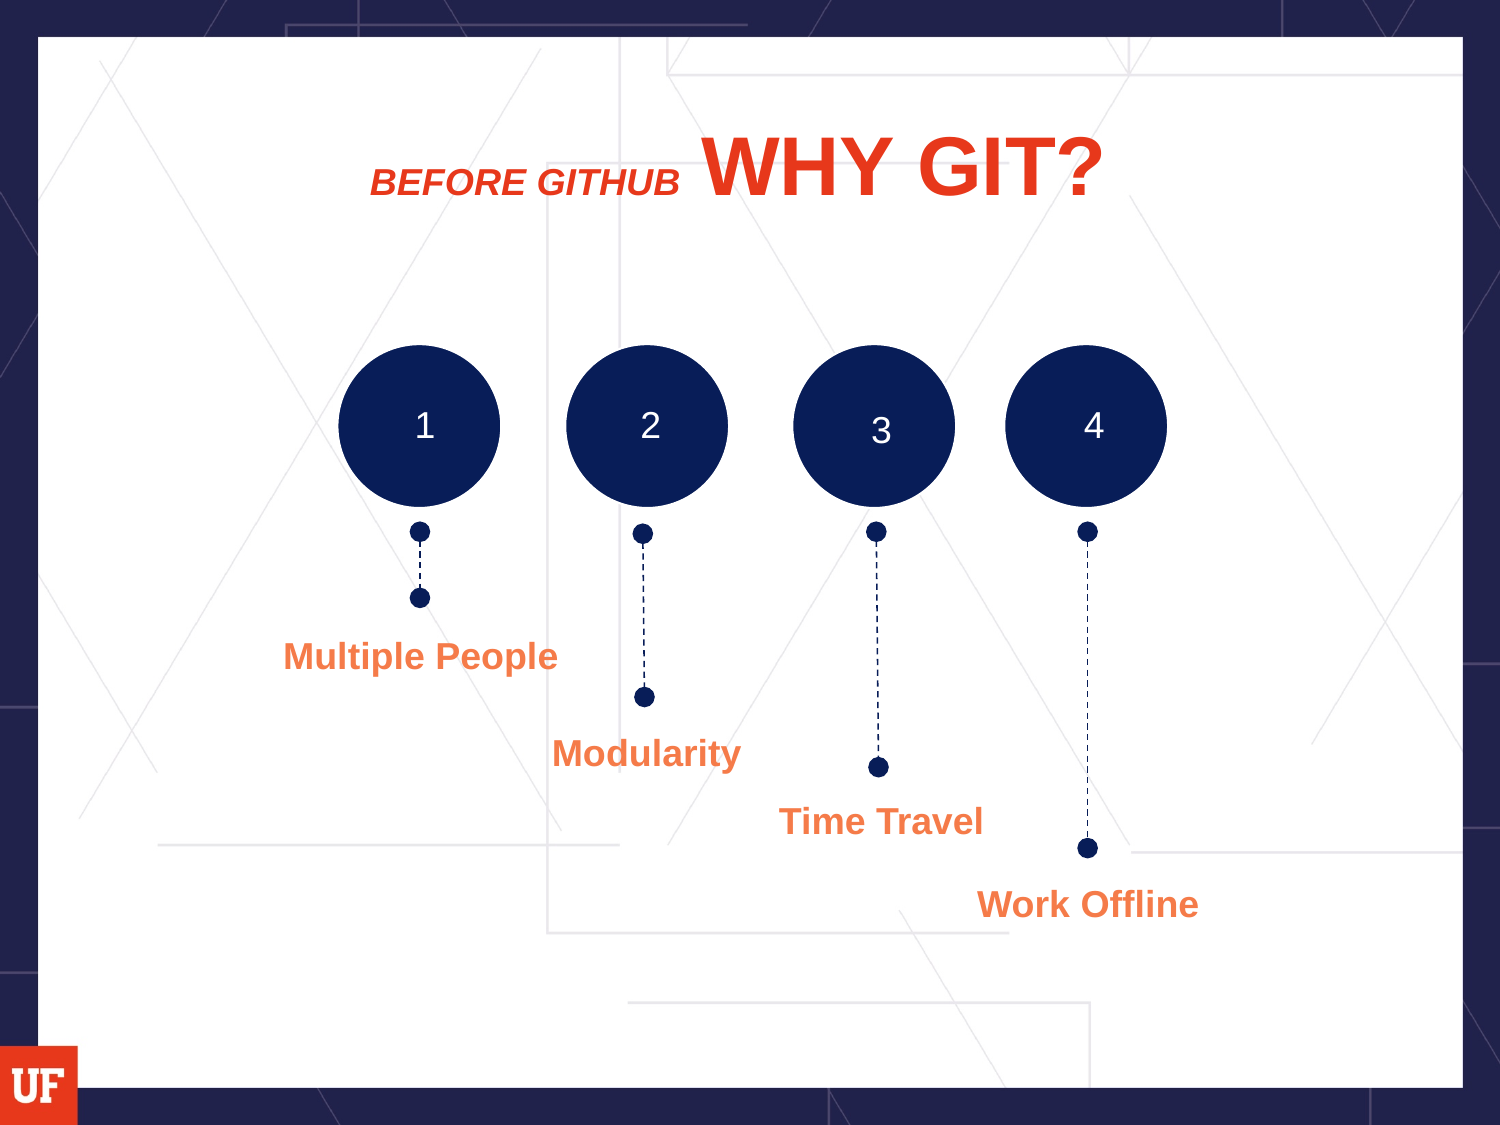

# BEFORE GITHUB  WHY GIT?

1
2
4
3
Multiple People
Modularity
Time Travel
Work Offline